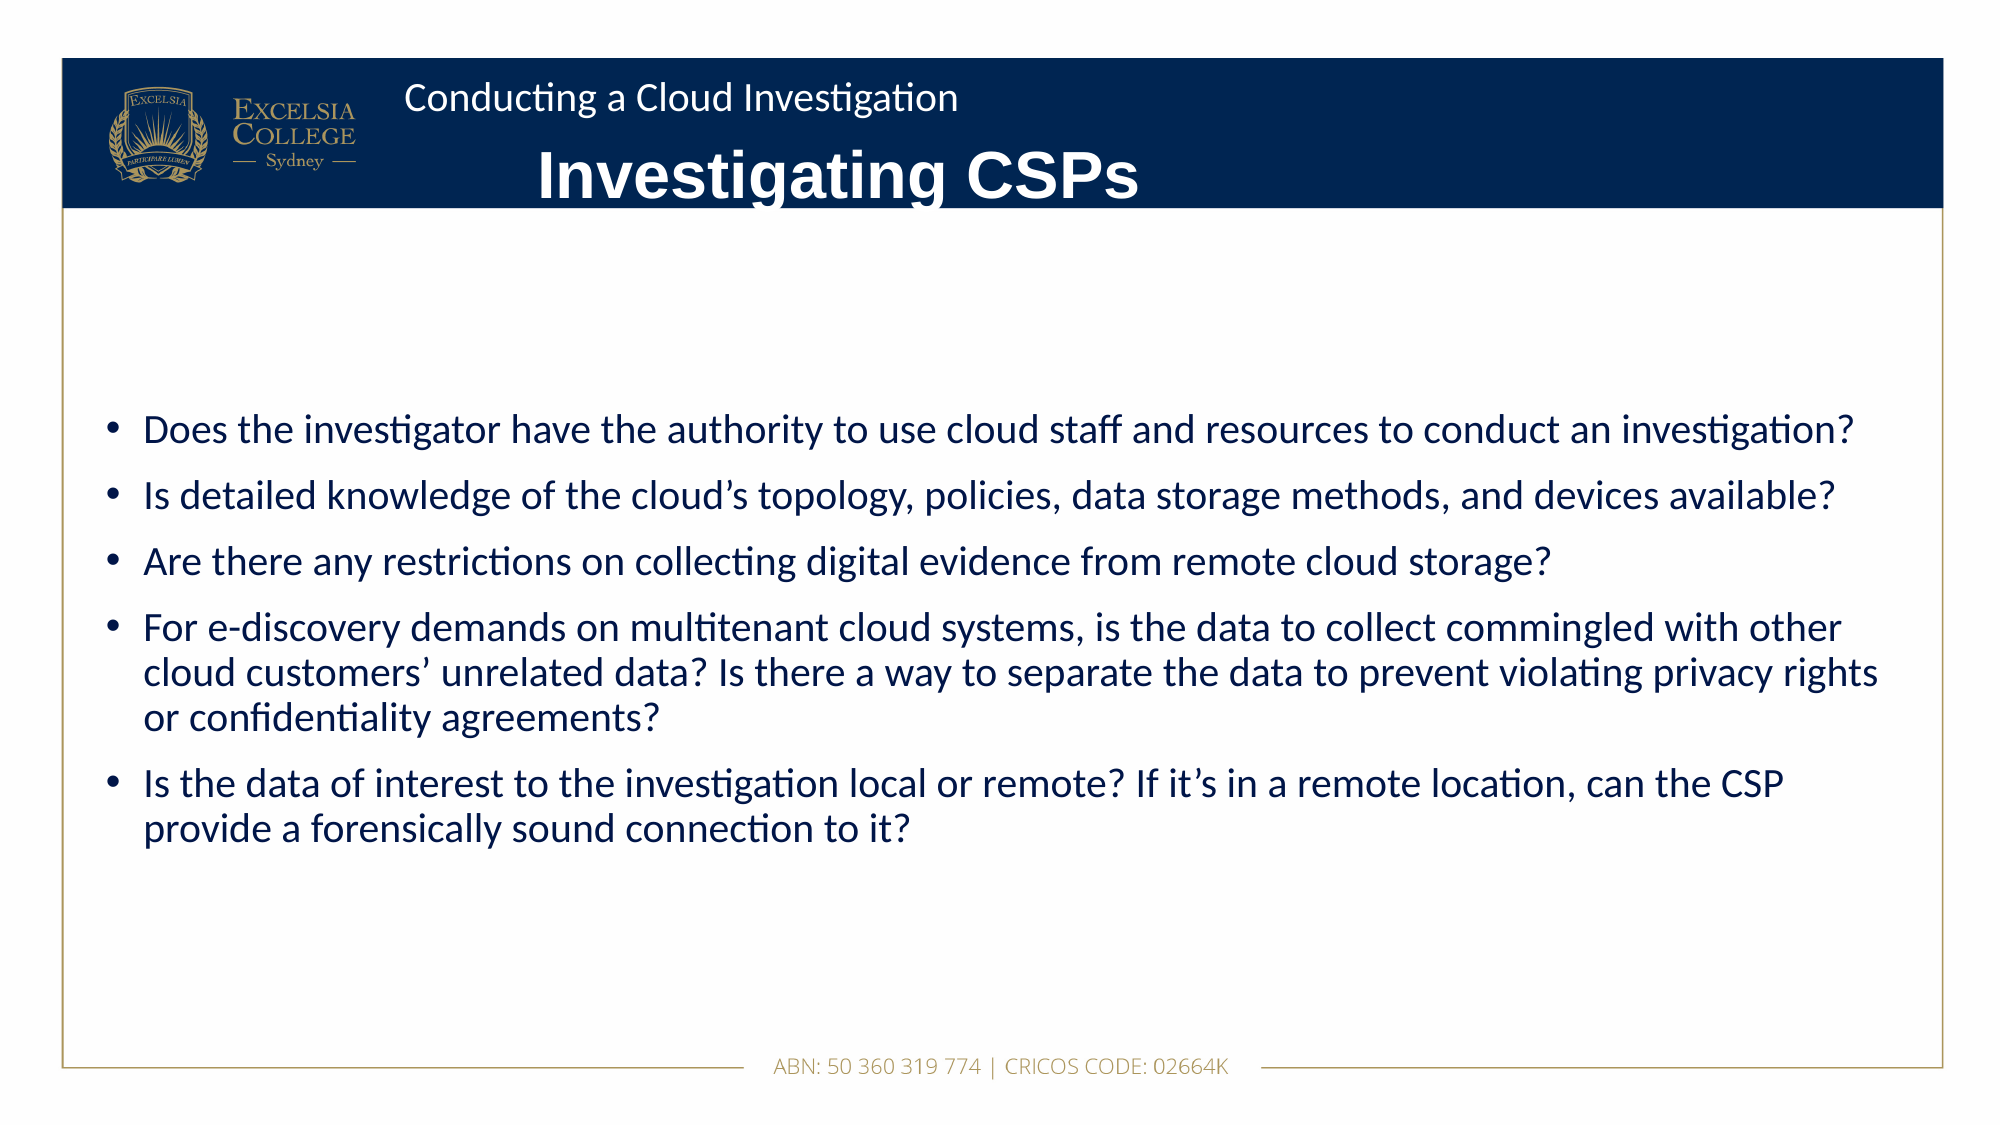

# Conducting a Cloud Investigation
Investigating CSPs
Does the investigator have the authority to use cloud staff and resources to conduct an investigation?
Is detailed knowledge of the cloud’s topology, policies, data storage methods, and devices available?
Are there any restrictions on collecting digital evidence from remote cloud storage?
For e-discovery demands on multitenant cloud systems, is the data to collect commingled with other cloud customers’ unrelated data? Is there a way to separate the data to prevent violating privacy rights or confidentiality agreements?
Is the data of interest to the investigation local or remote? If it’s in a remote location, can the CSP provide a forensically sound connection to it?